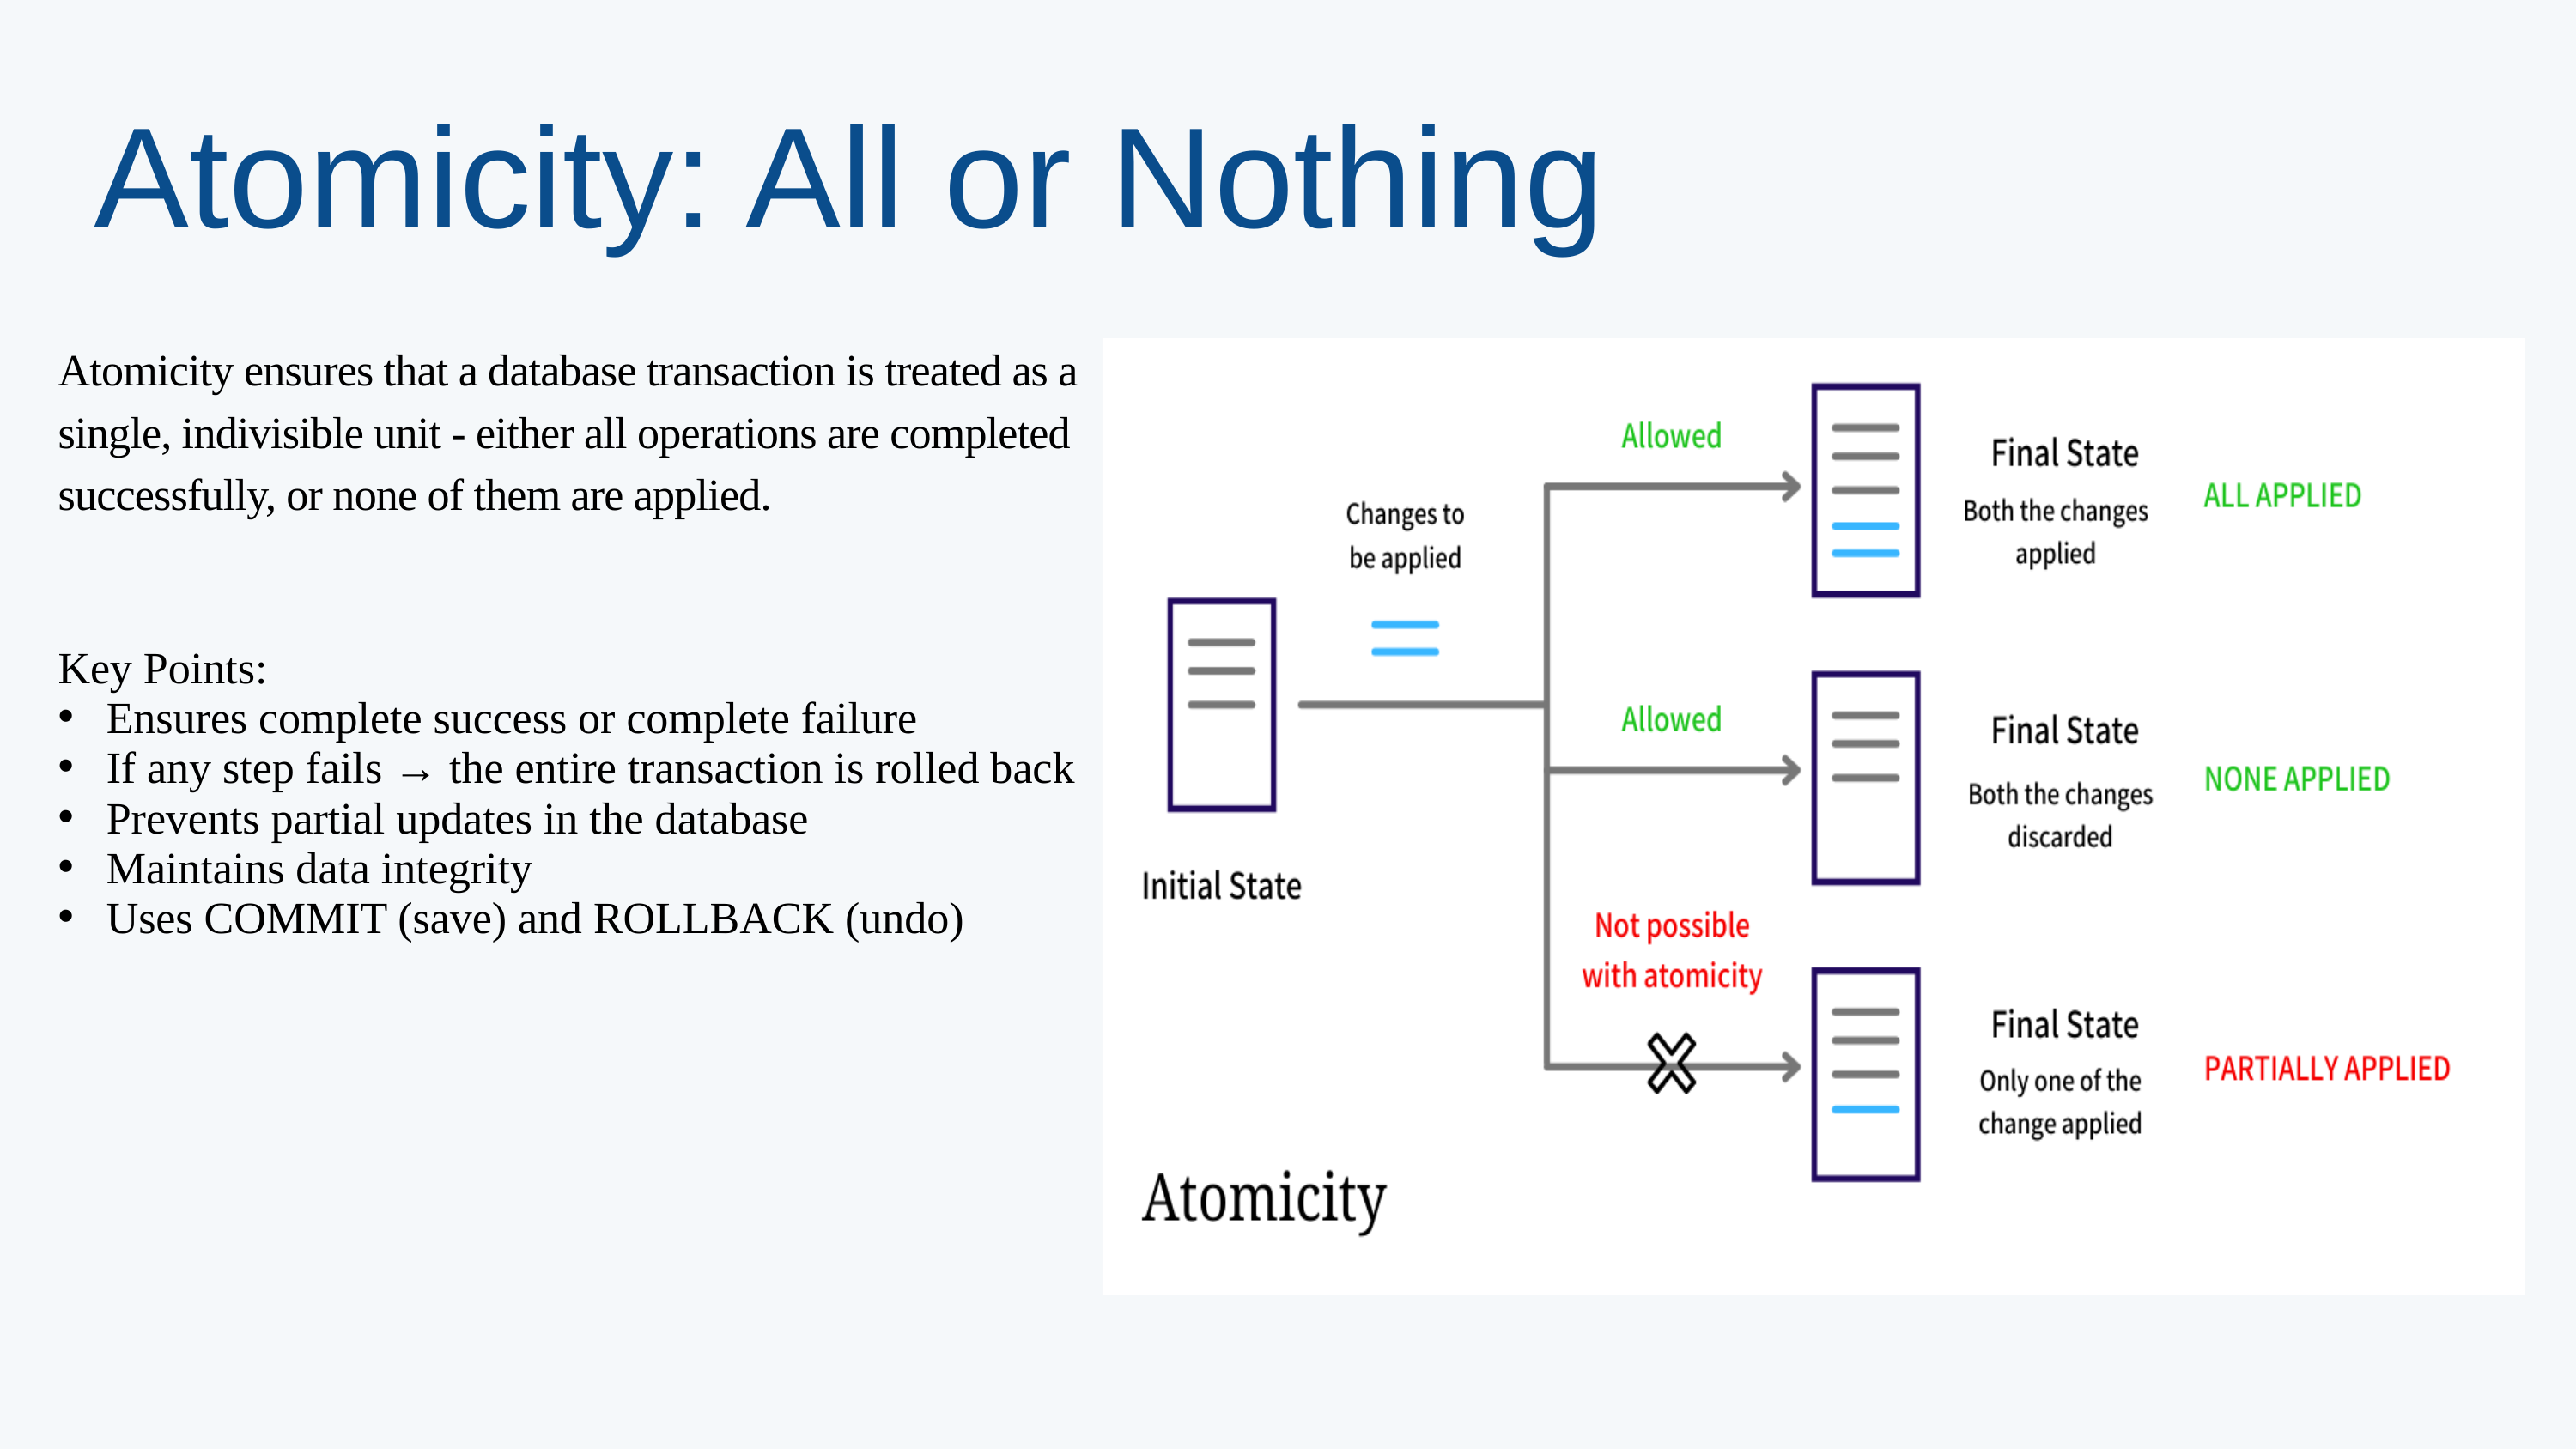

Atomicity: All or Nothing
Atomicity ensures that a database transaction is treated as a single, indivisible unit - either all operations are completed successfully, or none of them are applied.

Key Points:
Ensures complete success or complete failure
If any step fails → the entire transaction is rolled back
Prevents partial updates in the database
Maintains data integrity
Uses COMMIT (save) and ROLLBACK (undo)